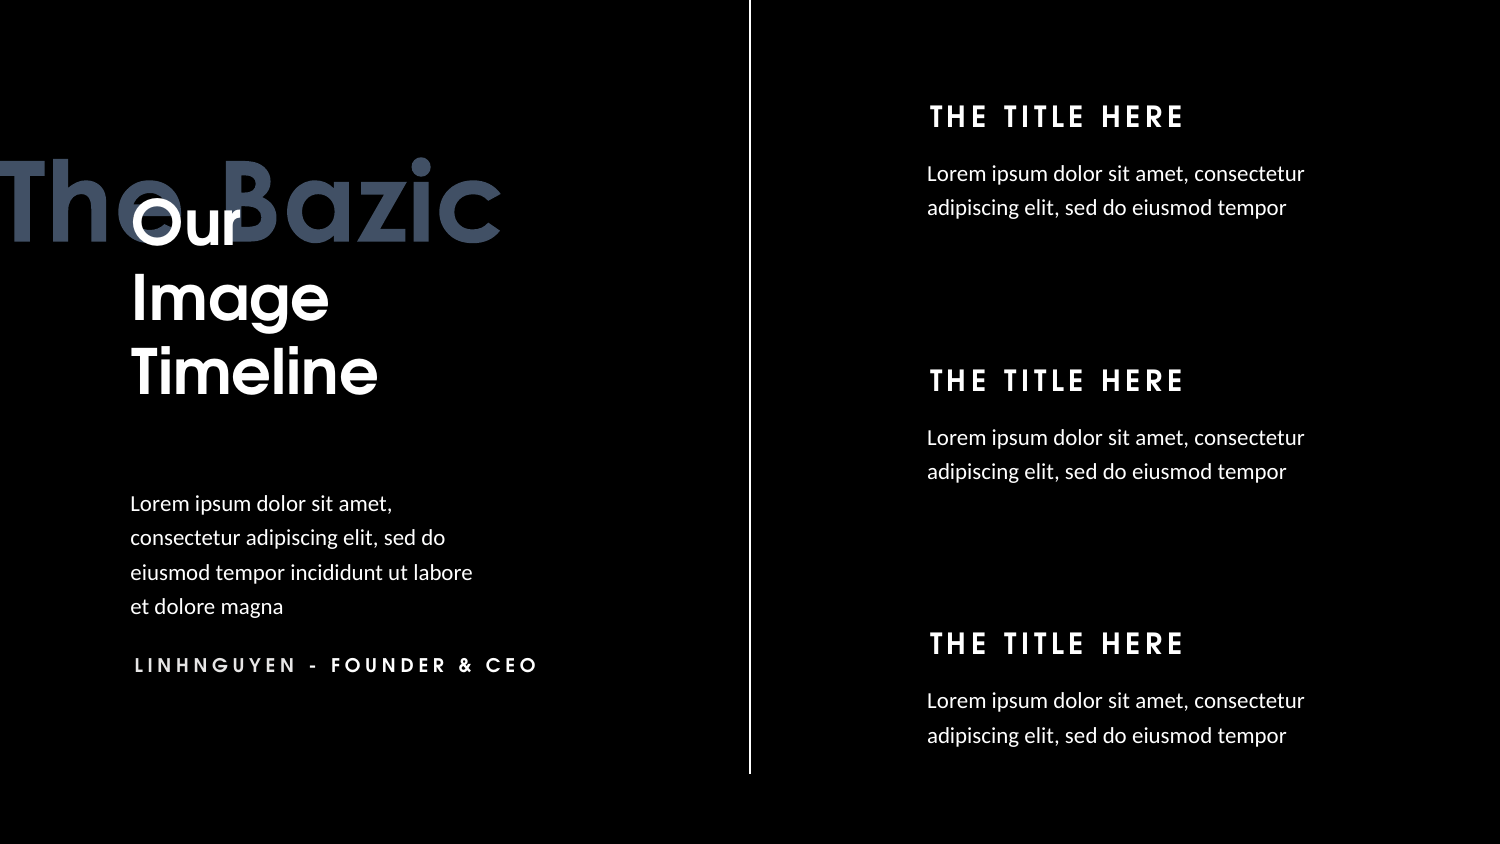

THE TITLE HERE
Lorem ipsum dolor sit amet, consectetur adipiscing elit, sed do eiusmod tempor

Our
Image
Timeline

THE TITLE HERE
Lorem ipsum dolor sit amet, consectetur adipiscing elit, sed do eiusmod tempor
Lorem ipsum dolor sit amet, consectetur adipiscing elit, sed do eiusmod tempor incididunt ut labore et dolore magna

THE TITLE HERE
Lorem ipsum dolor sit amet, consectetur adipiscing elit, sed do eiusmod tempor
LINHNGUYEN - FOUNDER & CEO